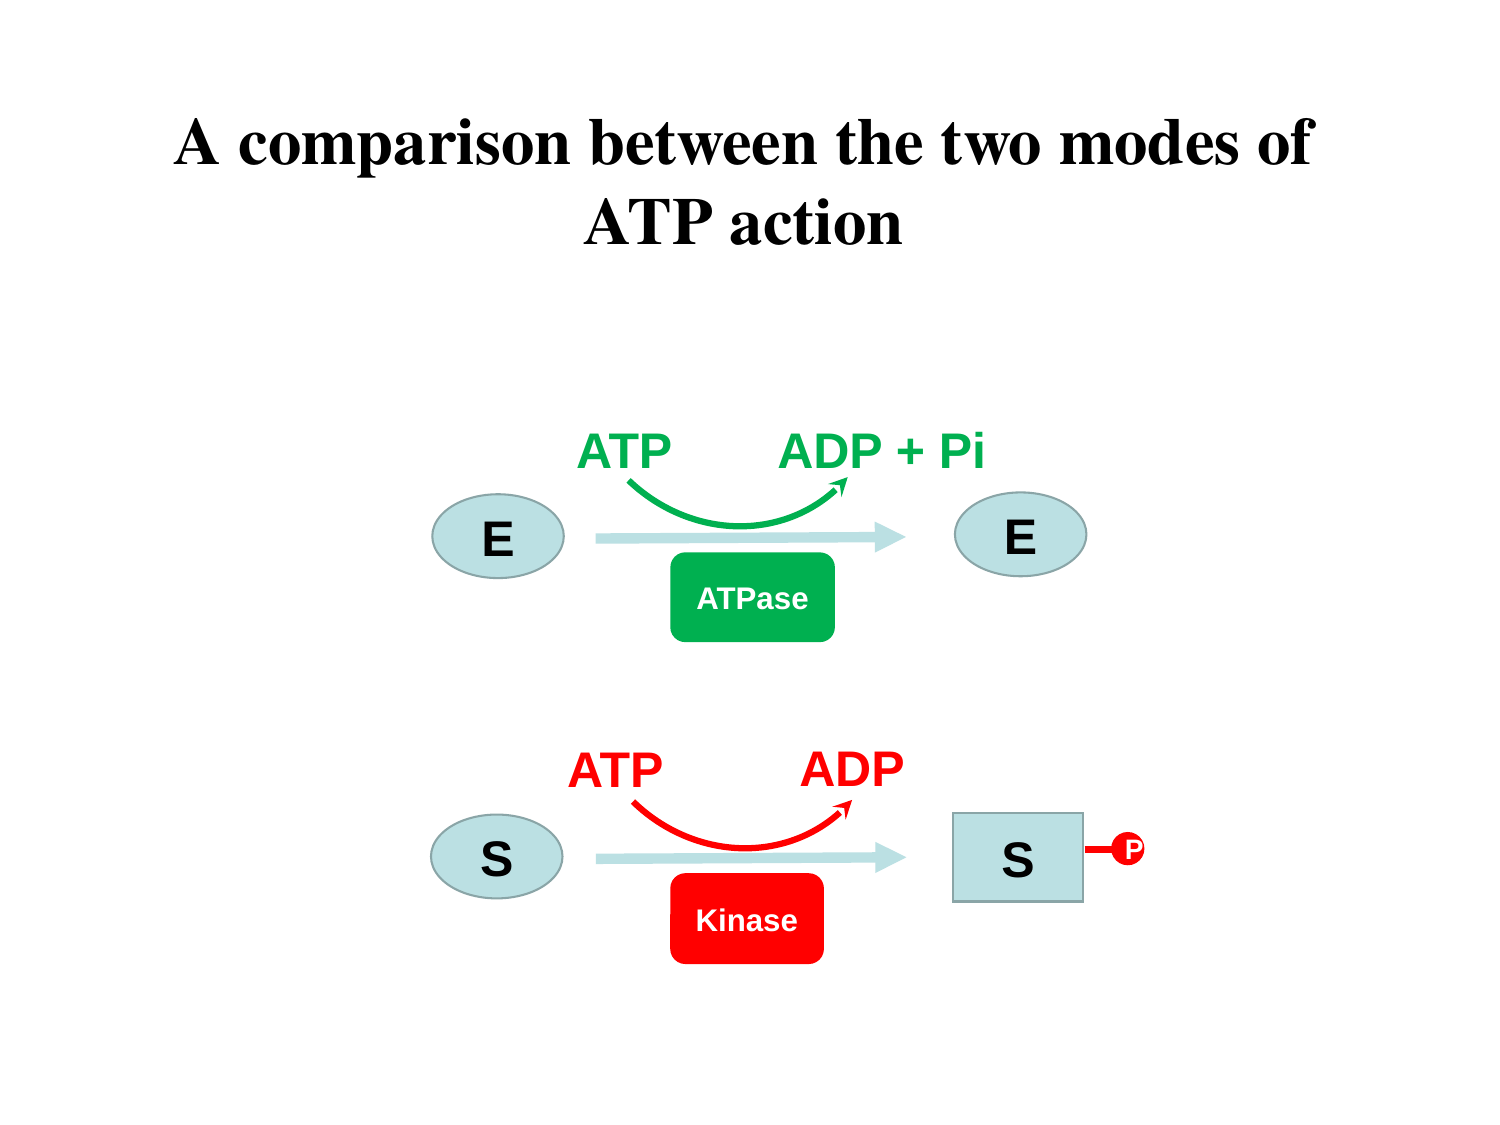

A comparison between the two modes of ATP action

ATP
ADP + Pi
E
E
ATPase

ADP
ATP
S
S
P
Kinase